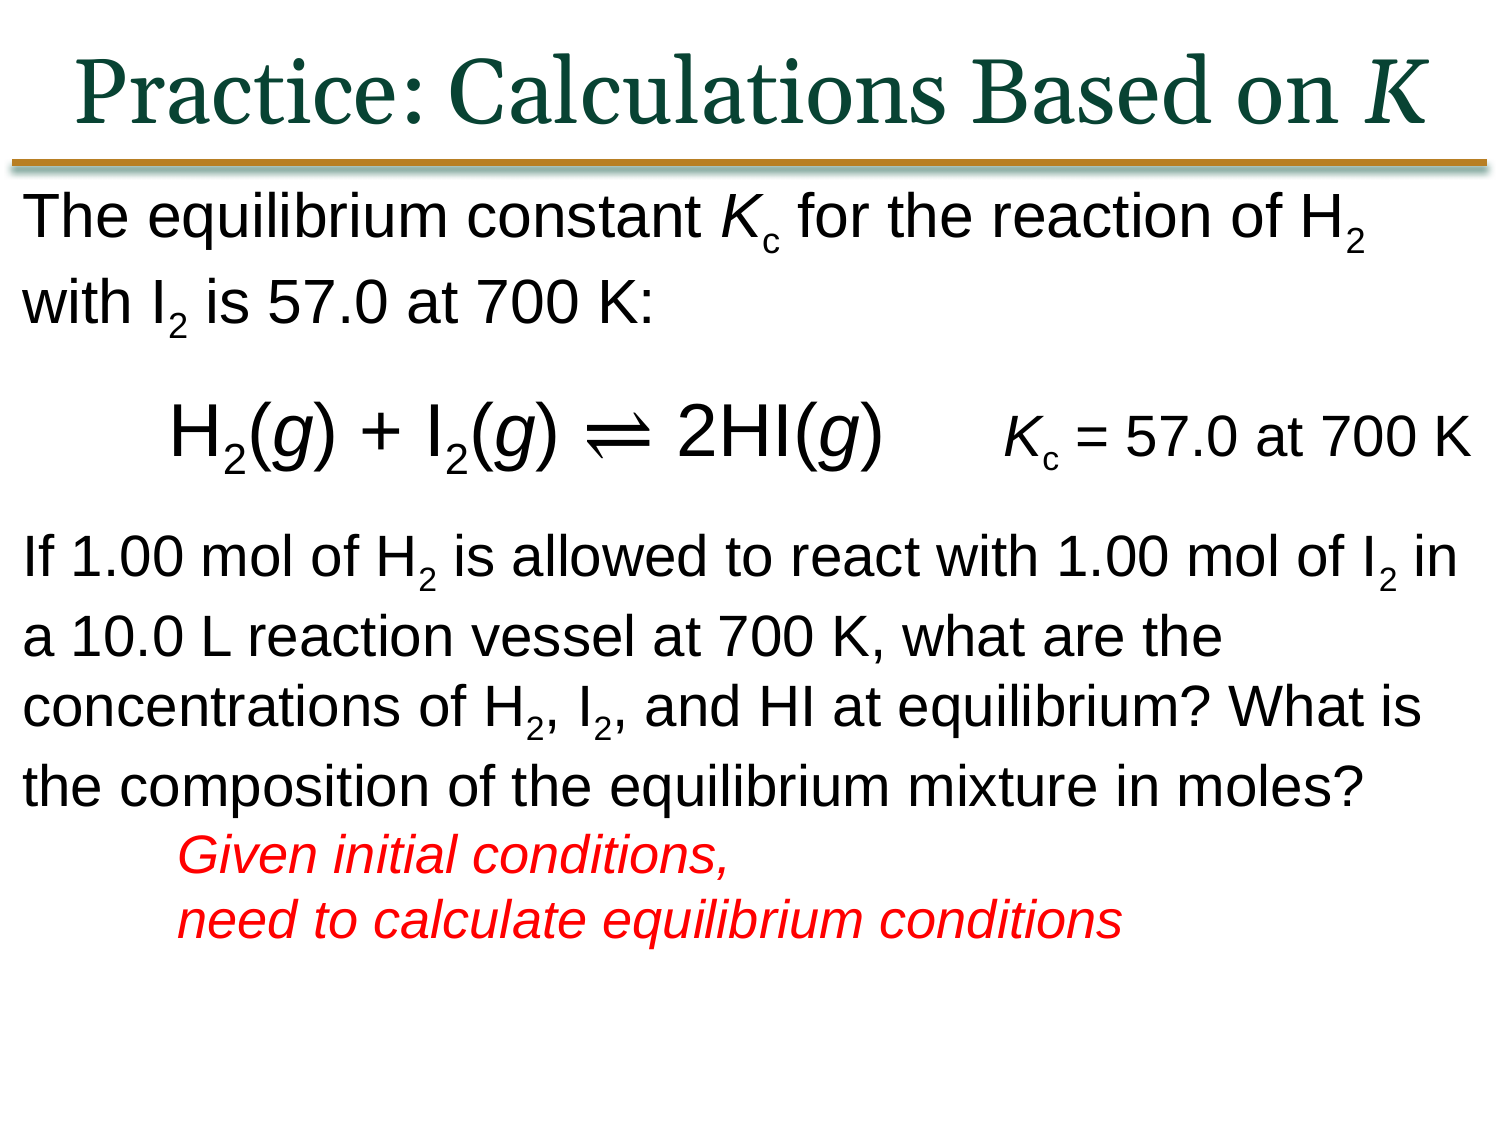

Practice: Calculations Based on K
The equilibrium constant Kc for the reaction of H2 with I2 is 57.0 at 700 K:

         H2(g) + I2(g) ⇌ 2HI(g)	     Kc = 57.0 at 700 K

If 1.00 mol of H2 is allowed to react with 1.00 mol of I2 in a 10.0 L reaction vessel at 700 K, what are the concentrations of H2, I2, and HI at equilibrium? What is the composition of the equilibrium mixture in moles?

Given initial conditions,
need to calculate equilibrium conditions